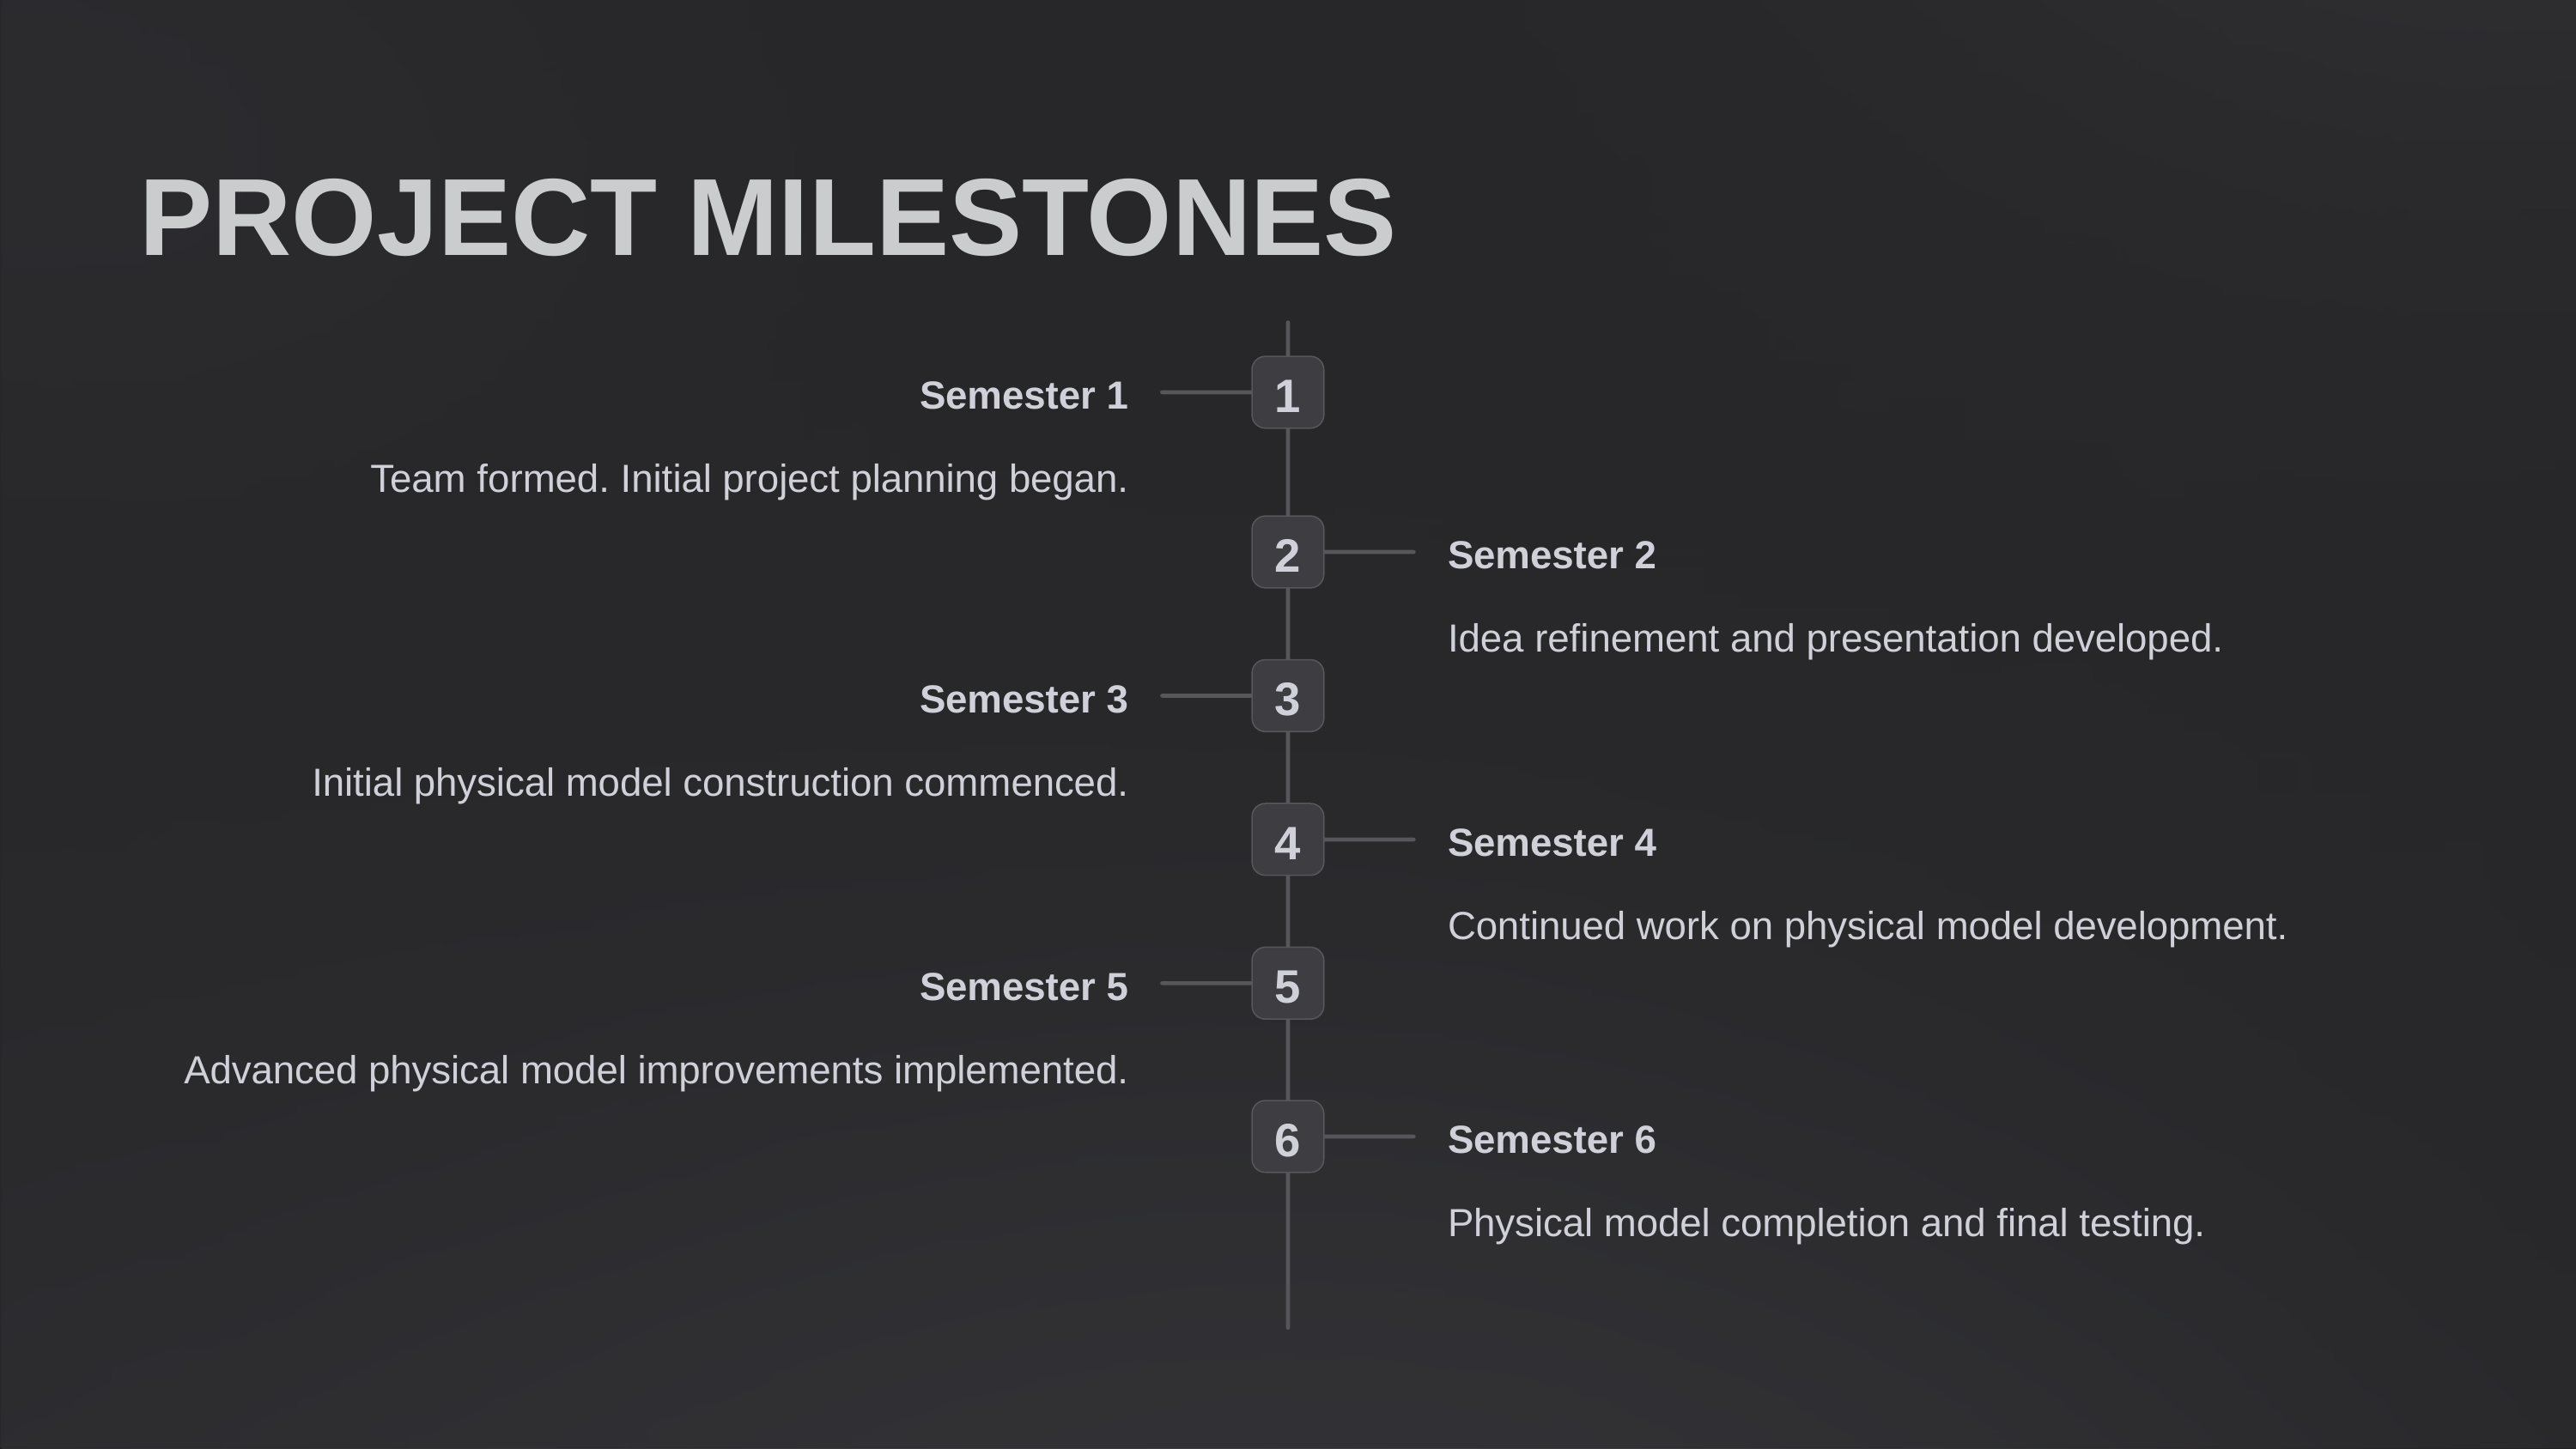

PROJECT MILESTONES

Semester 1

1

Team formed. Initial project planning began.

Semester 2

2

Idea refinement and presentation developed.

Semester 3

3

Initial physical model construction commenced.

Semester 4

4

Continued work on physical model development.

Semester 5

5

Advanced physical model improvements implemented.

Semester 6

6

Physical model completion and final testing.